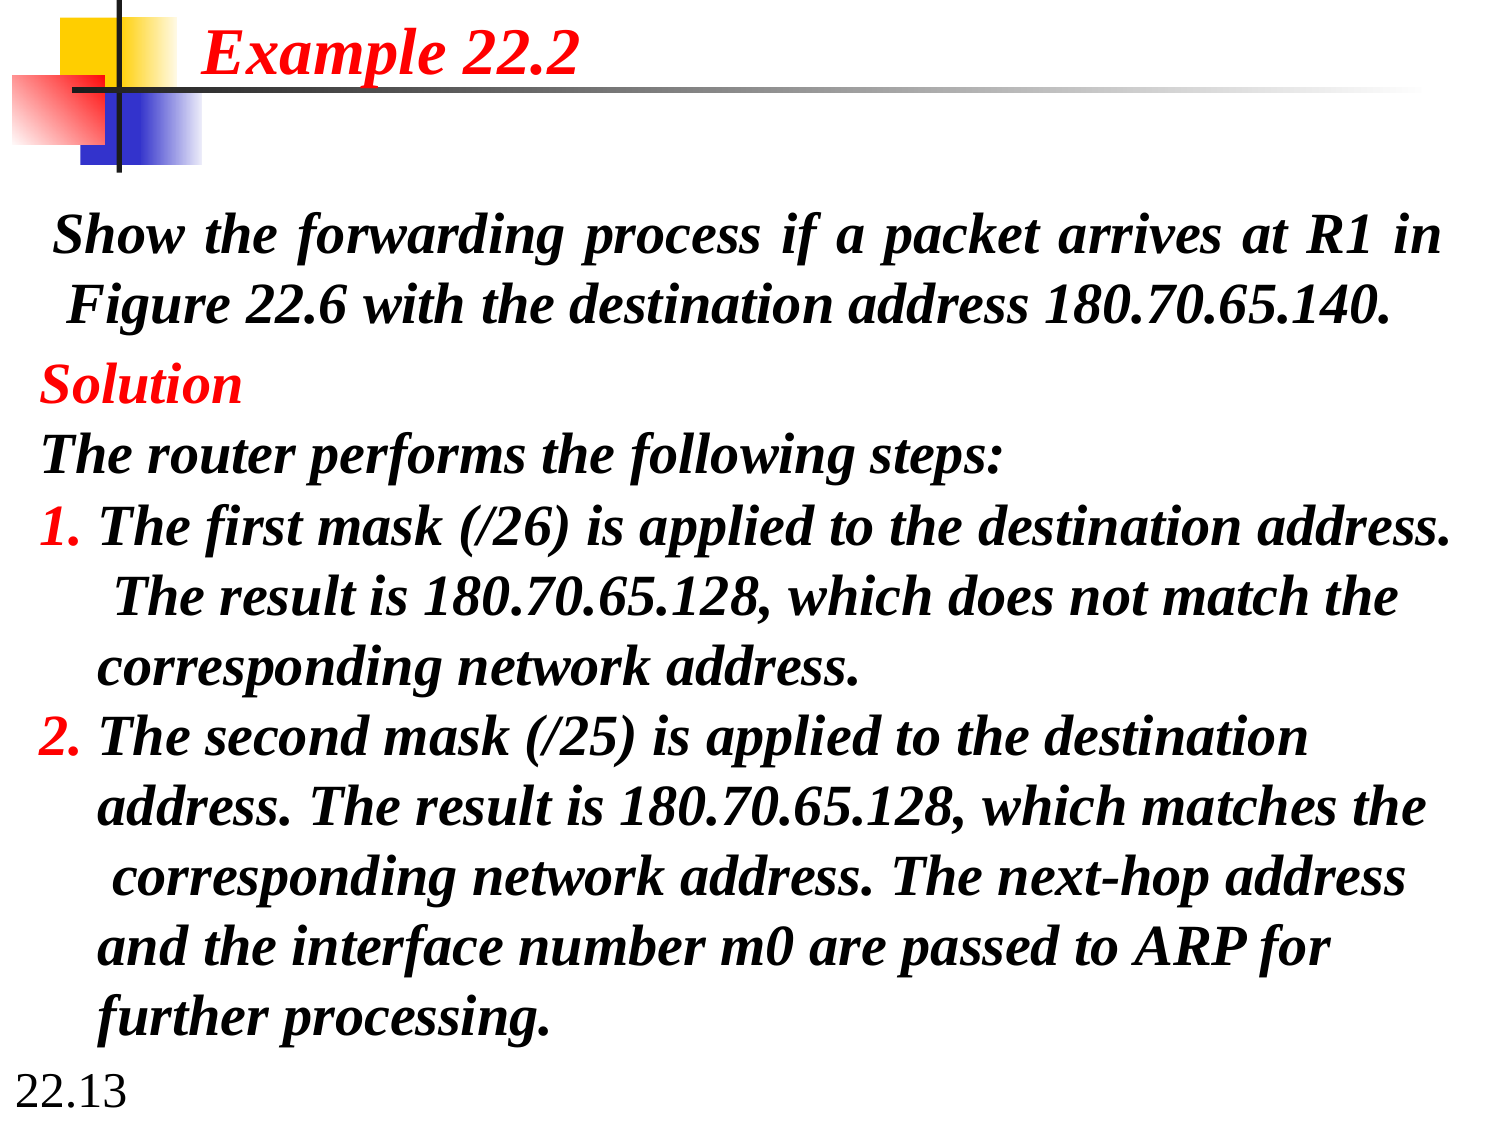

# Example 22.2
Show the forwarding process if a packet arrives at R1 in  Figure 22.6 with the destination address 180.70.65.140.
Solution
The router performs the following steps:
The first mask (/26) is applied to the destination address.  The result is 180.70.65.128, which does not match the  corresponding network address.
The second mask (/25) is applied to the destination  address. The result is 180.70.65.128, which matches the  corresponding network address. The next-hop address  and the interface number m0 are passed to ARP for  further processing.
22.13